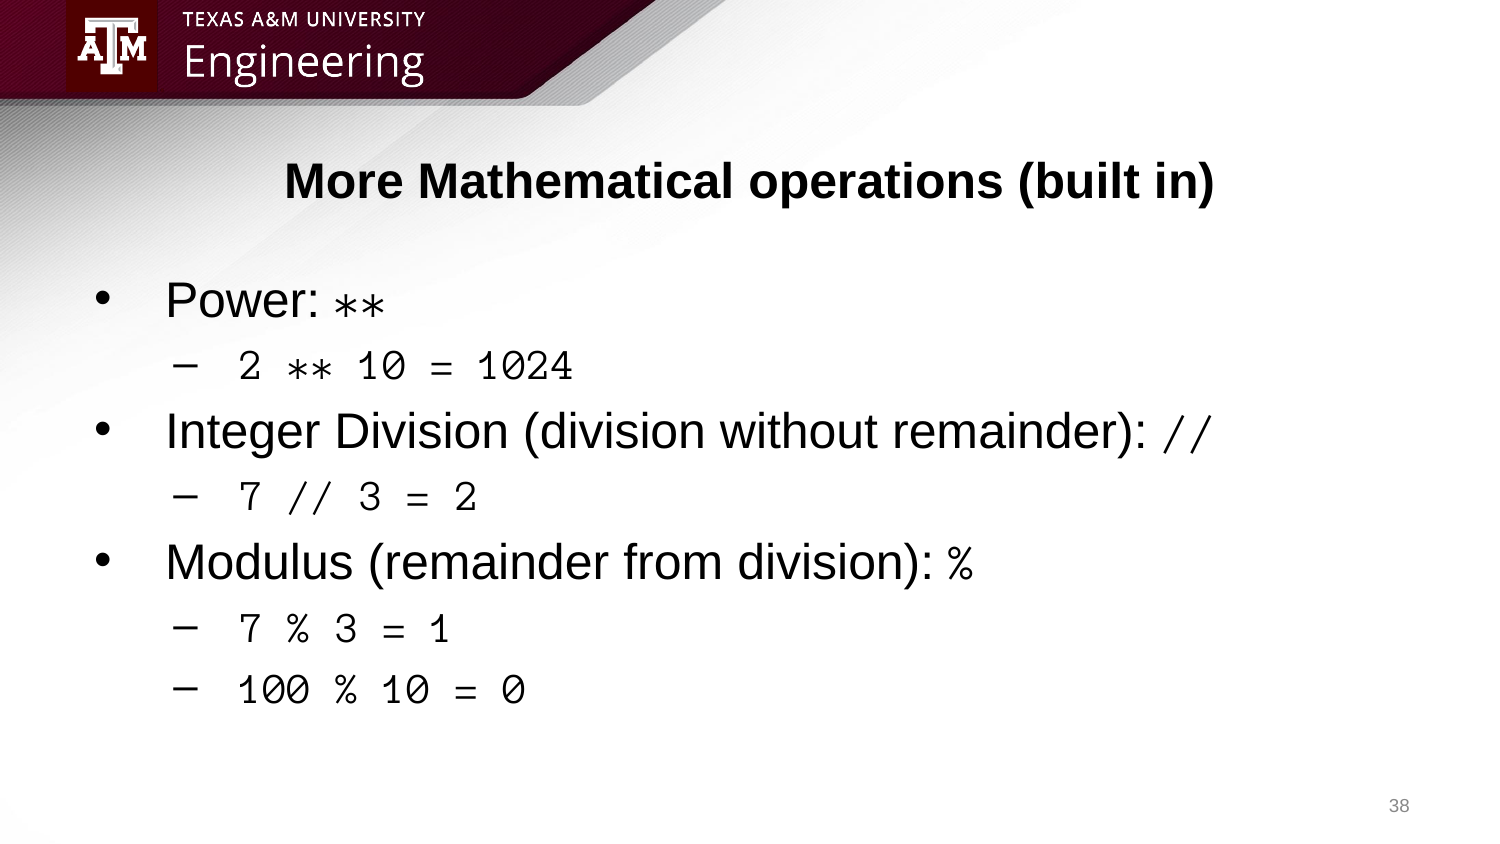

# More Mathematical operations (built in)
Power: **
2 ** 10 = 1024
Integer Division (division without remainder): //
7 // 3 = 2
Modulus (remainder from division): %
7 % 3 = 1
100 % 10 = 0
38